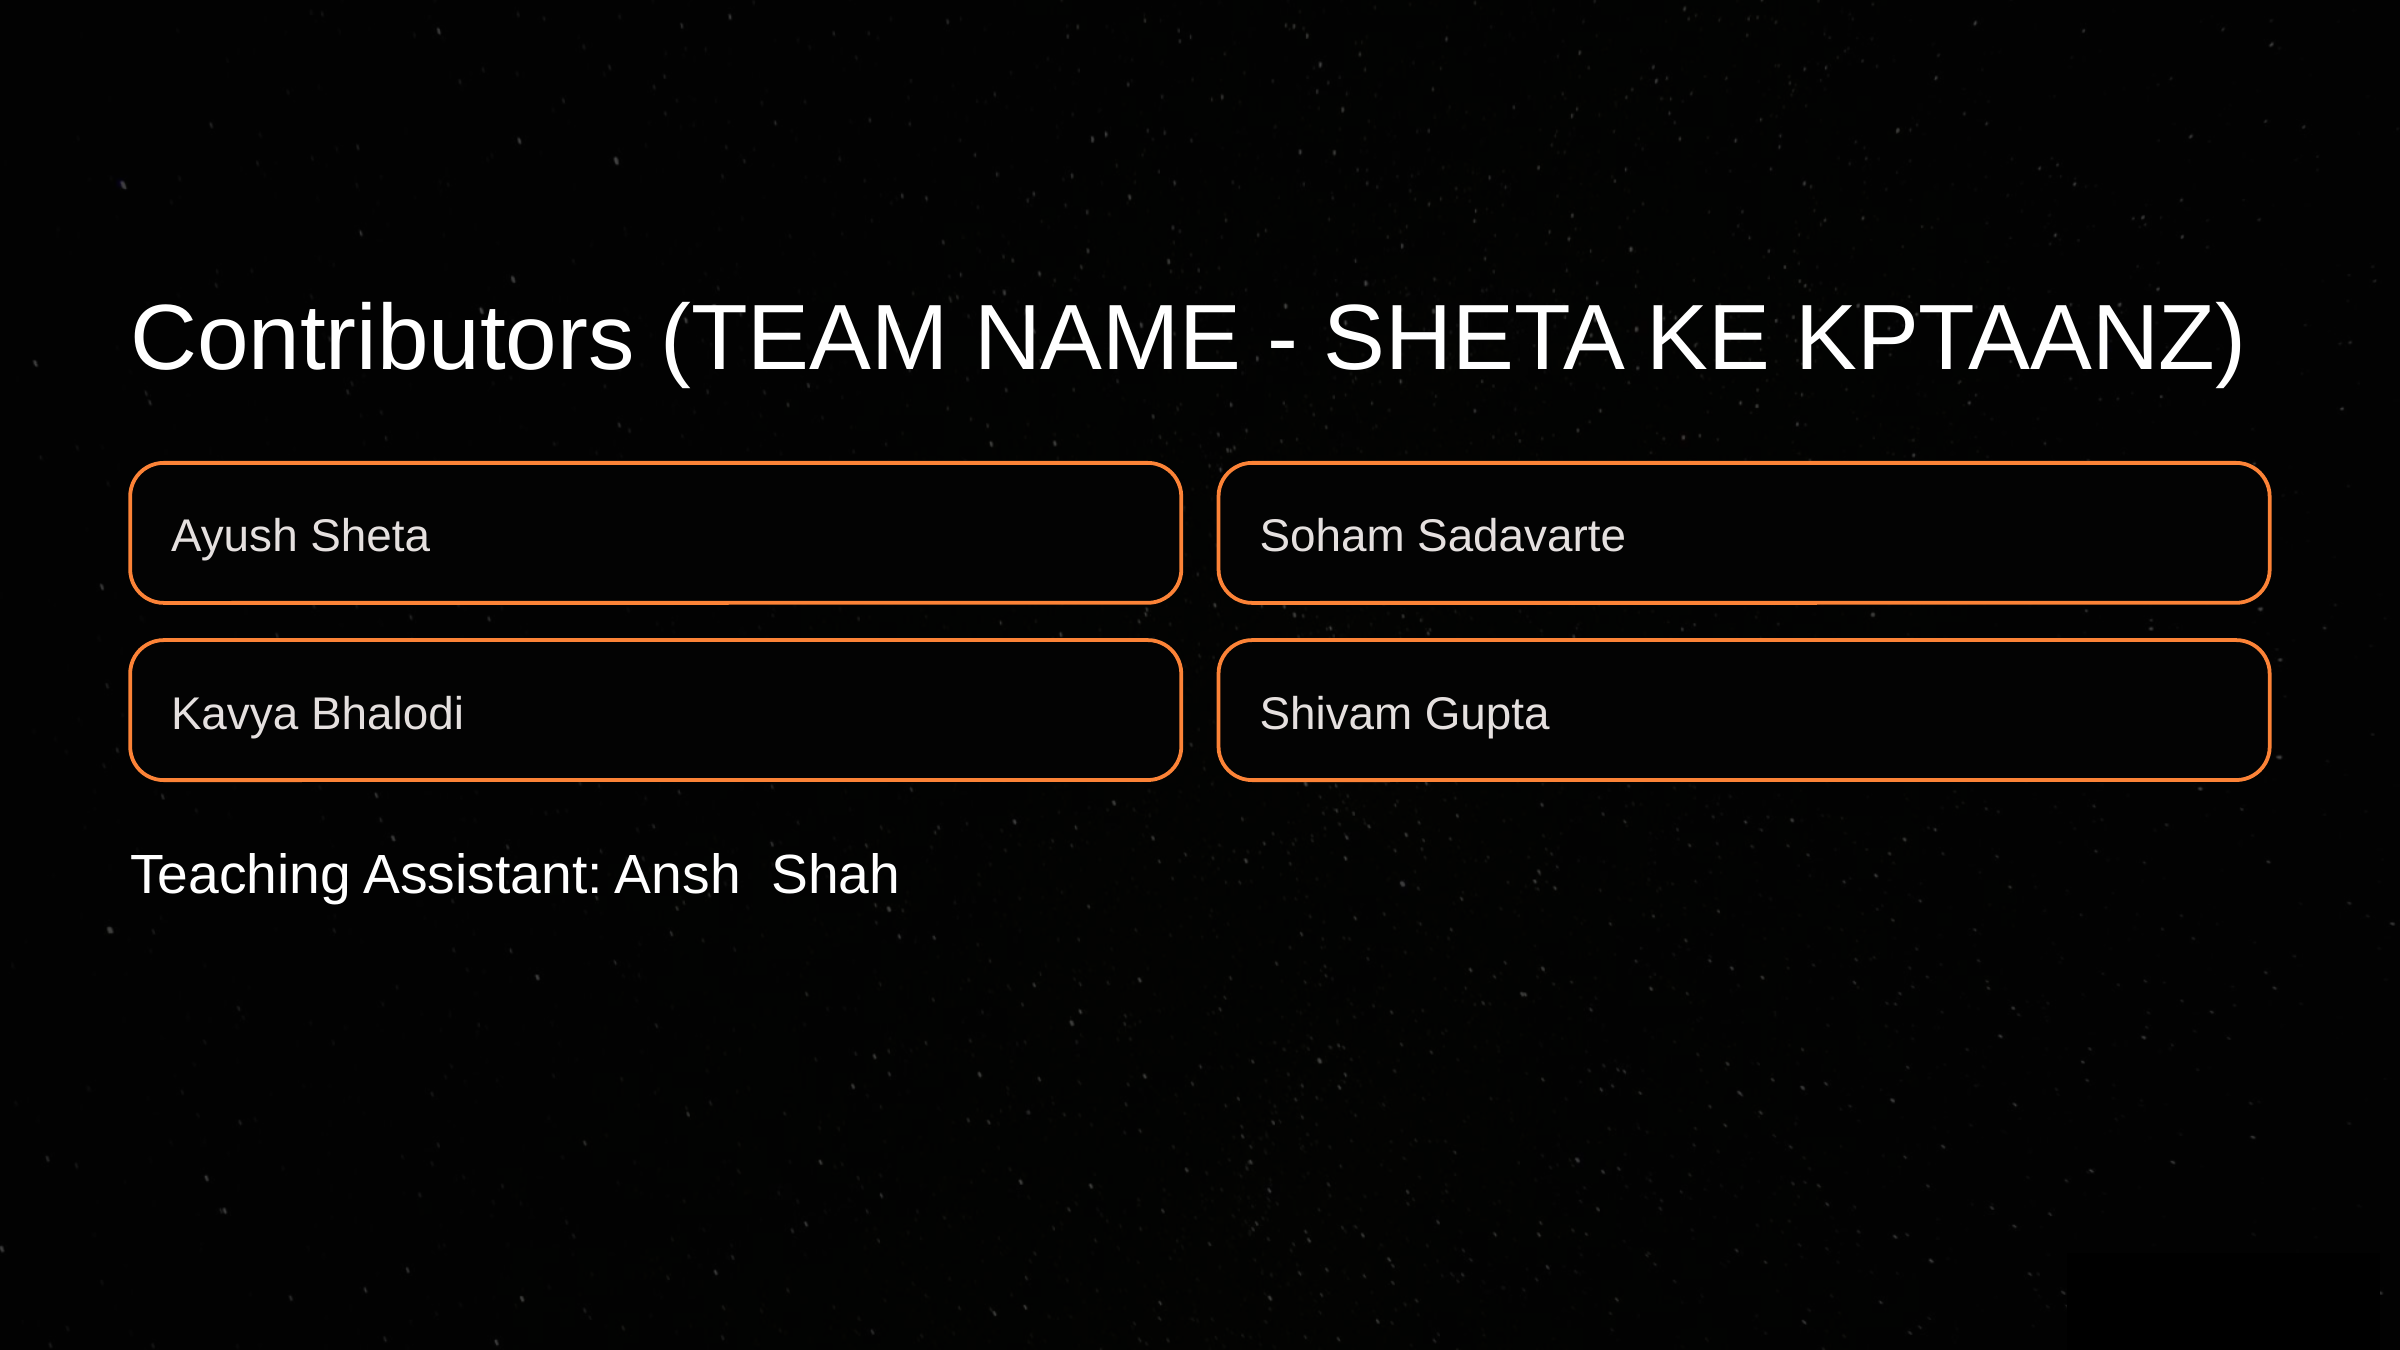

Contributors (TEAM NAME - SHETA KE KPTAANZ)

Ayush Sheta
Soham Sadavarte

Kavya Bhalodi
Shivam Gupta
Teaching Assistant: Ansh  Shah